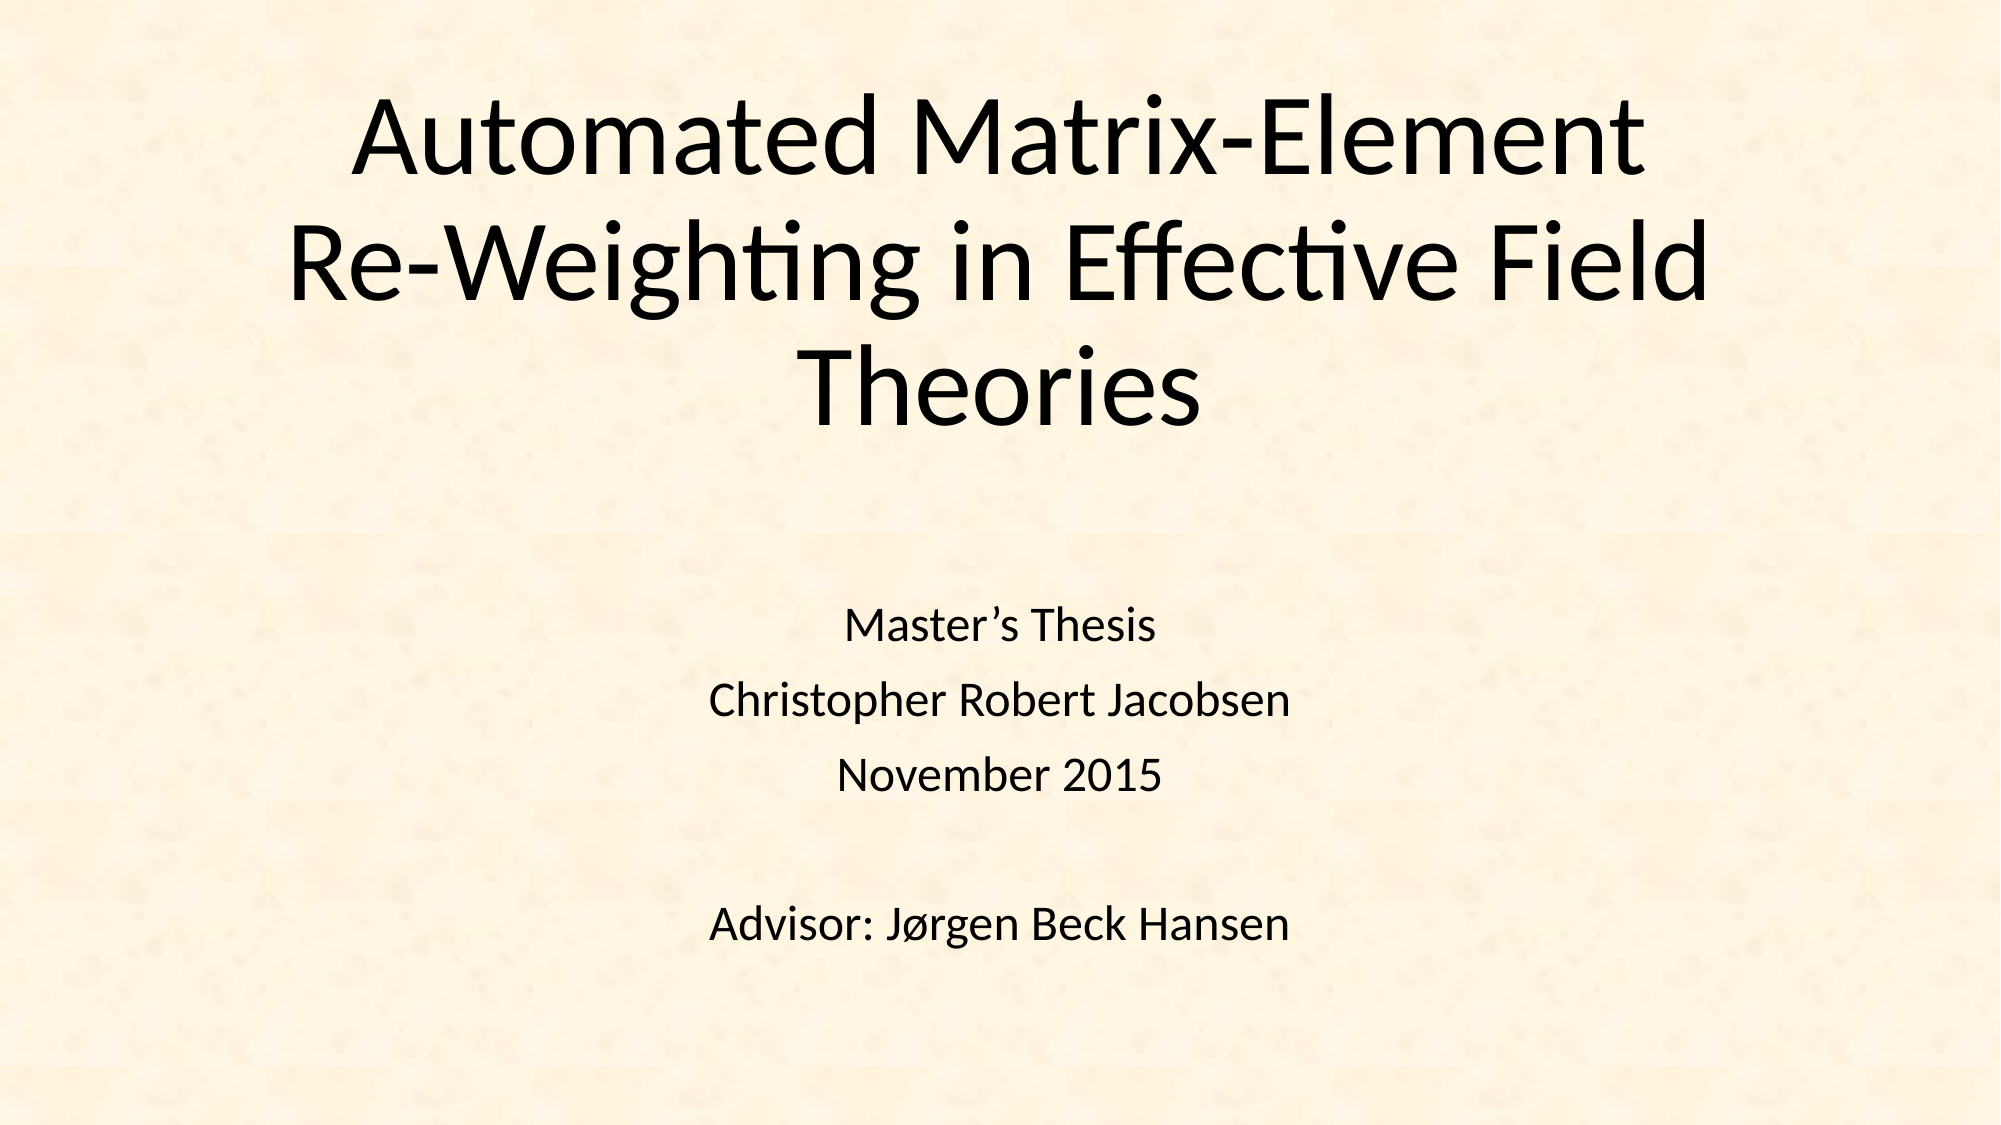

# Automated Matrix‑Element Re‑Weighting in Effective Field Theories
Master’s Thesis
Christopher Robert Jacobsen
November 2015

Advisor: Jørgen Beck Hansen